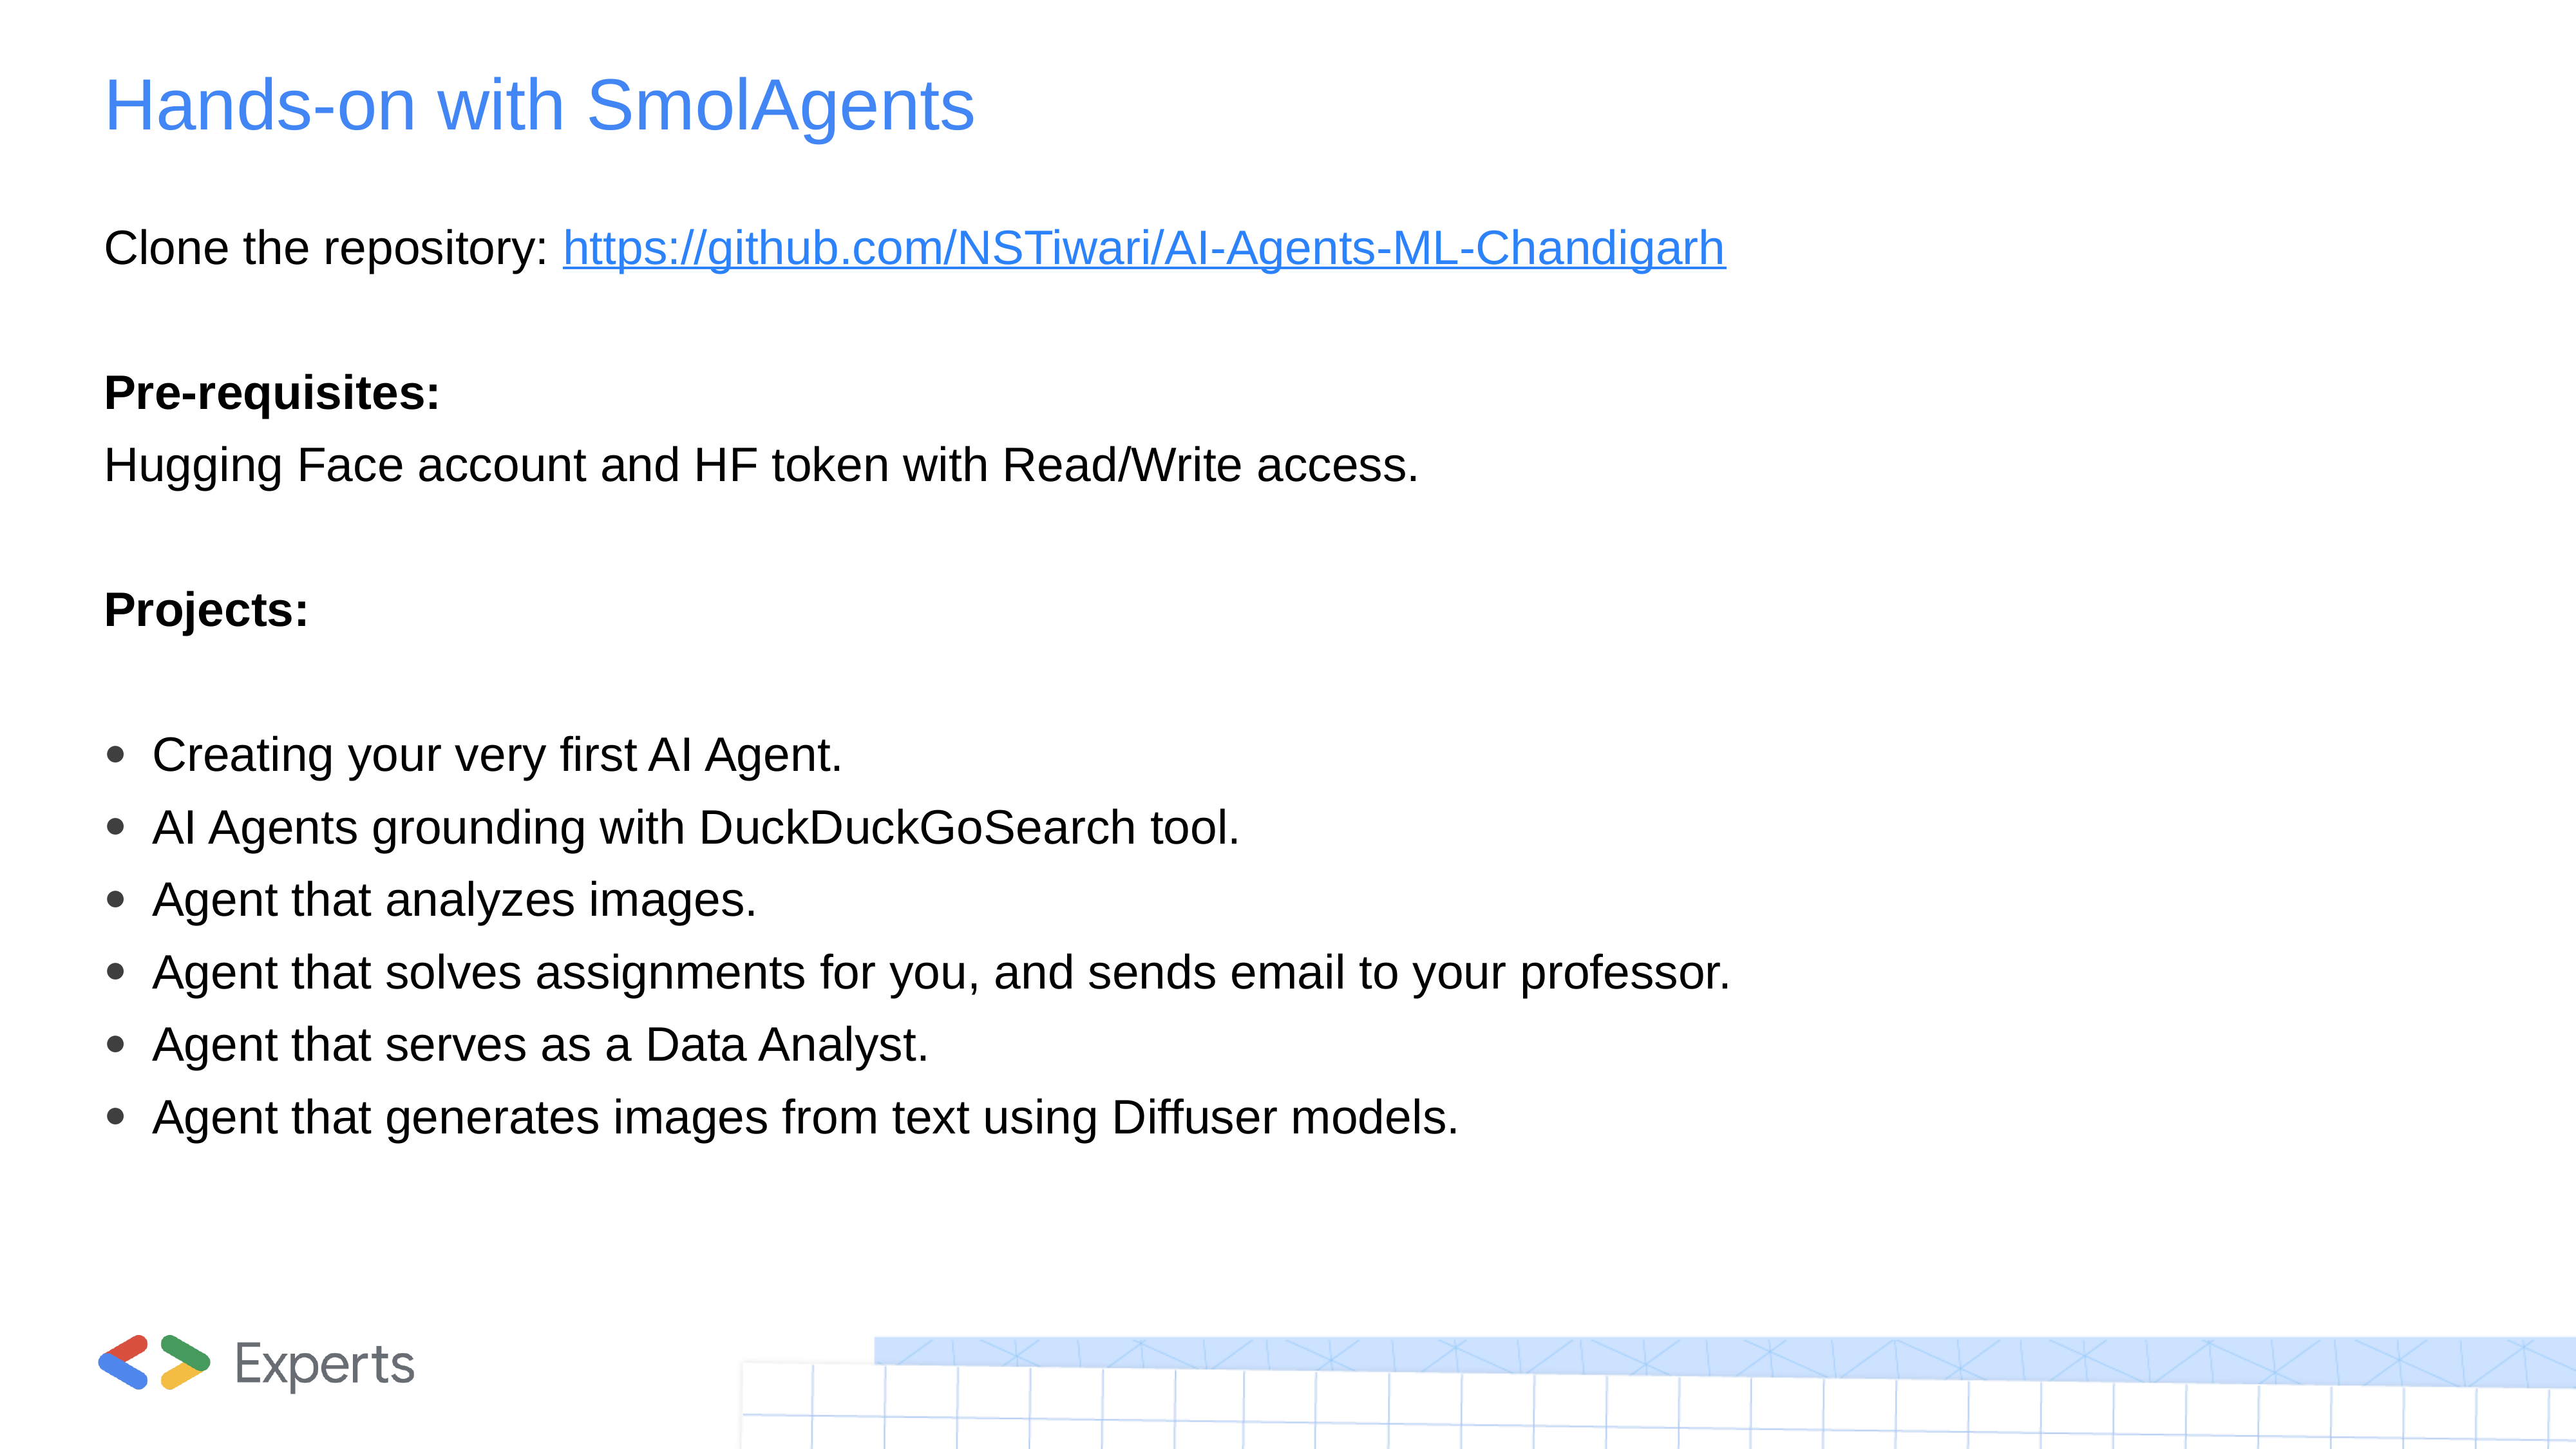

# Hands-on with SmolAgents
Clone the repository: https://github.com/NSTiwari/AI-Agents-ML-Chandigarh

Pre-requisites:
Hugging Face account and HF token with Read/Write access.

Projects:

Creating your very first AI Agent.
AI Agents grounding with DuckDuckGoSearch tool.
Agent that analyzes images.
Agent that solves assignments for you, and sends email to your professor.
Agent that serves as a Data Analyst.
Agent that generates images from text using Diffuser models.